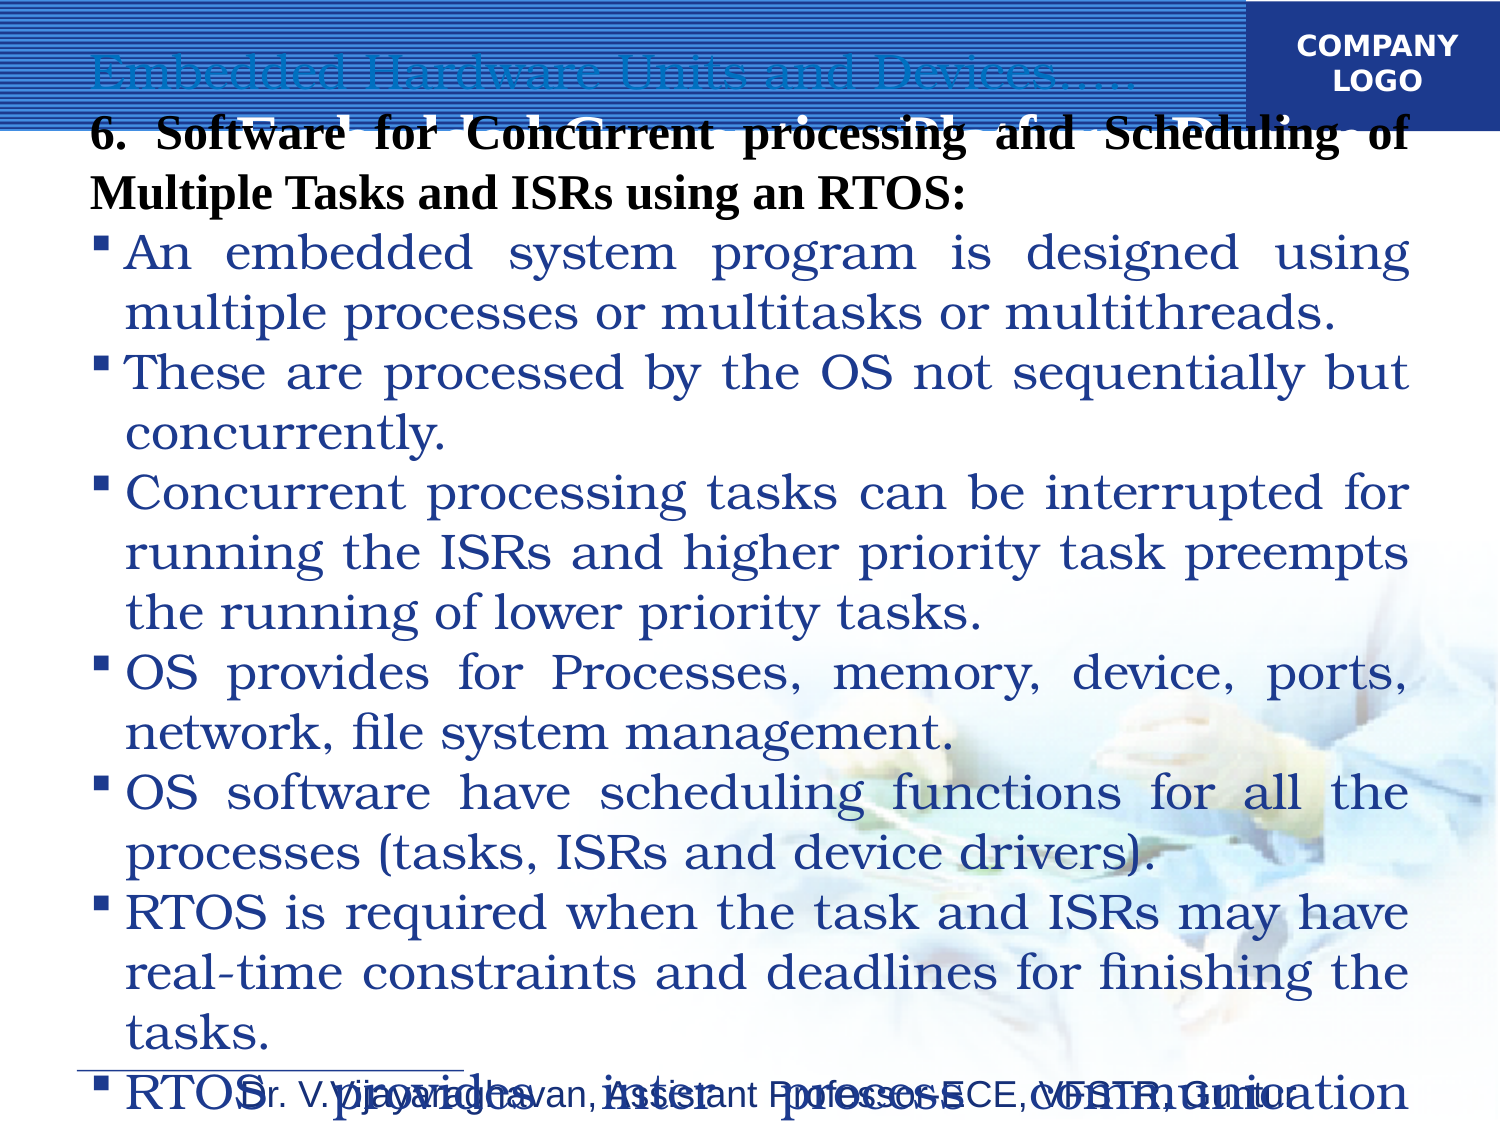

Embedded Computing Platform Design
Embedded Hardware Units and Devices…..
6. Software for Concurrent processing and Scheduling of Multiple Tasks and ISRs using an RTOS:
An embedded system program is designed using multiple processes or multitasks or multithreads.
These are processed by the OS not sequentially but concurrently.
Concurrent processing tasks can be interrupted for running the ISRs and higher priority task preempts the running of lower priority tasks.
OS provides for Processes, memory, device, ports, network, file system management.
OS software have scheduling functions for all the processes (tasks, ISRs and device drivers).
RTOS is required when the task and ISRs may have real-time constraints and deadlines for finishing the tasks.
RTOS provides inter process communication functions and these are highly complex.
Popular RTOSs: OS μCOS-II, VxWorks, Windows CE, RTLinux,…
Dr. V.Vijayaraghavan, Assistant Professor-ECE, VFSTR, Guntur